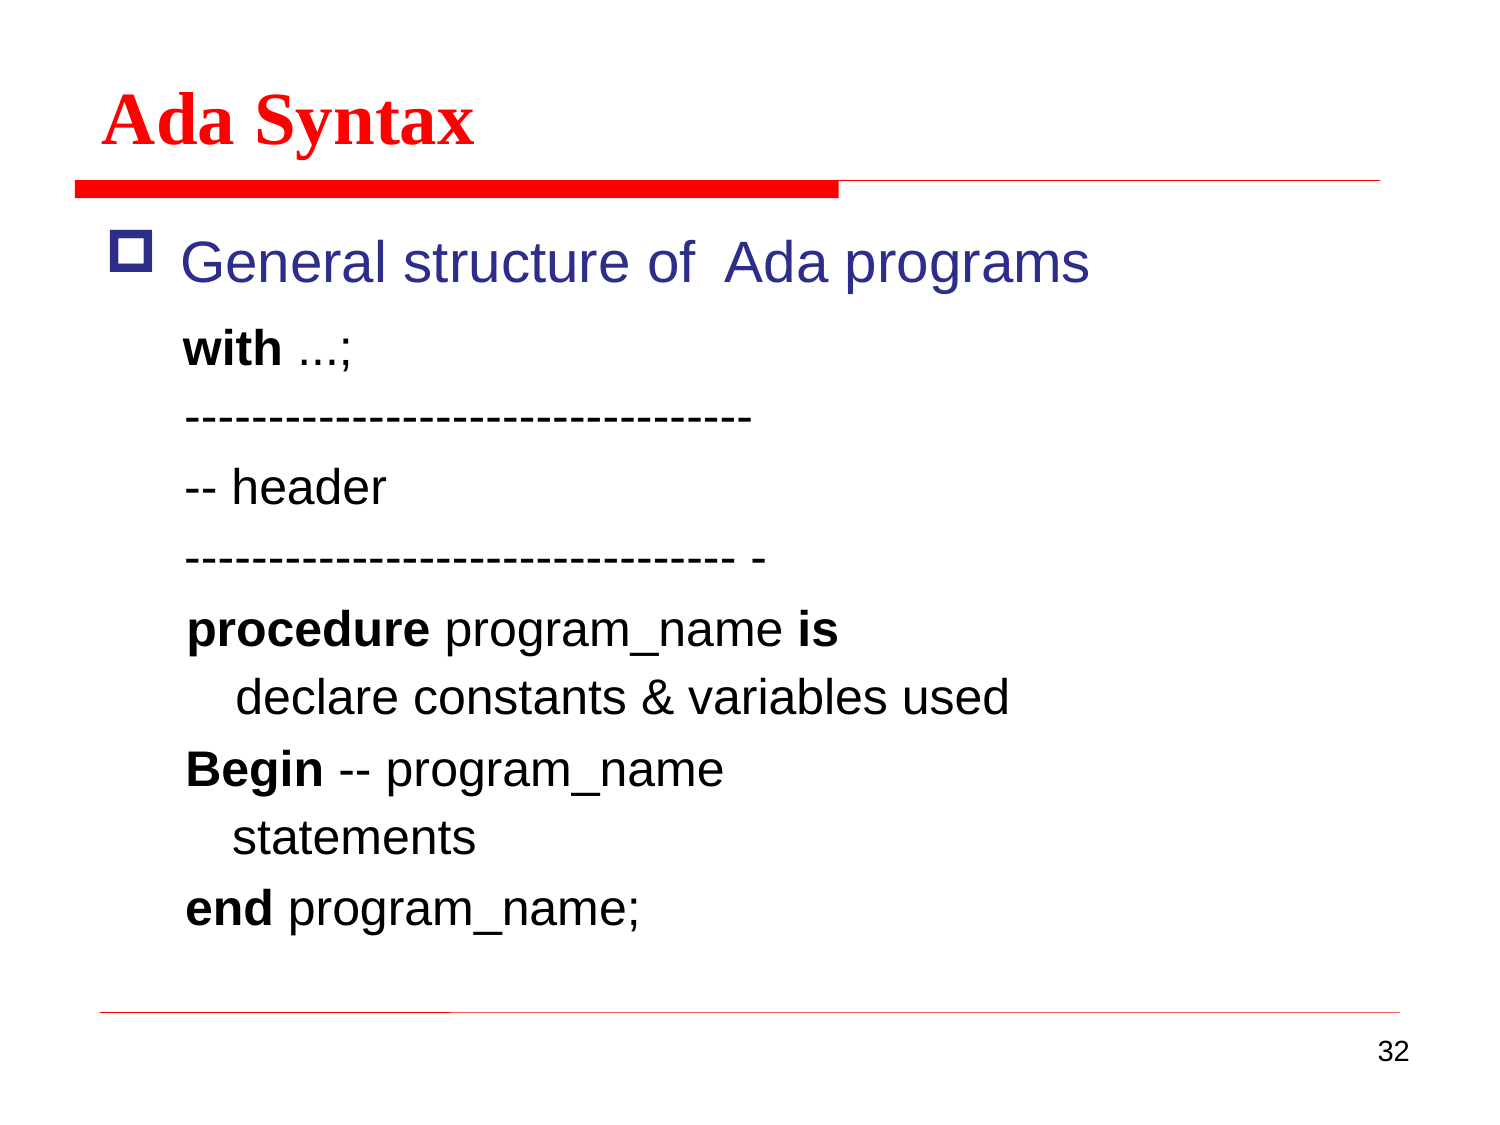

Ada Syntax
General structure of  Ada programs
with ...;
----------------------------------

-- header
--------------------------------- -
procedure program_name is
declare constants & variables used
Begin -- program_name
statements
end program_name;
32